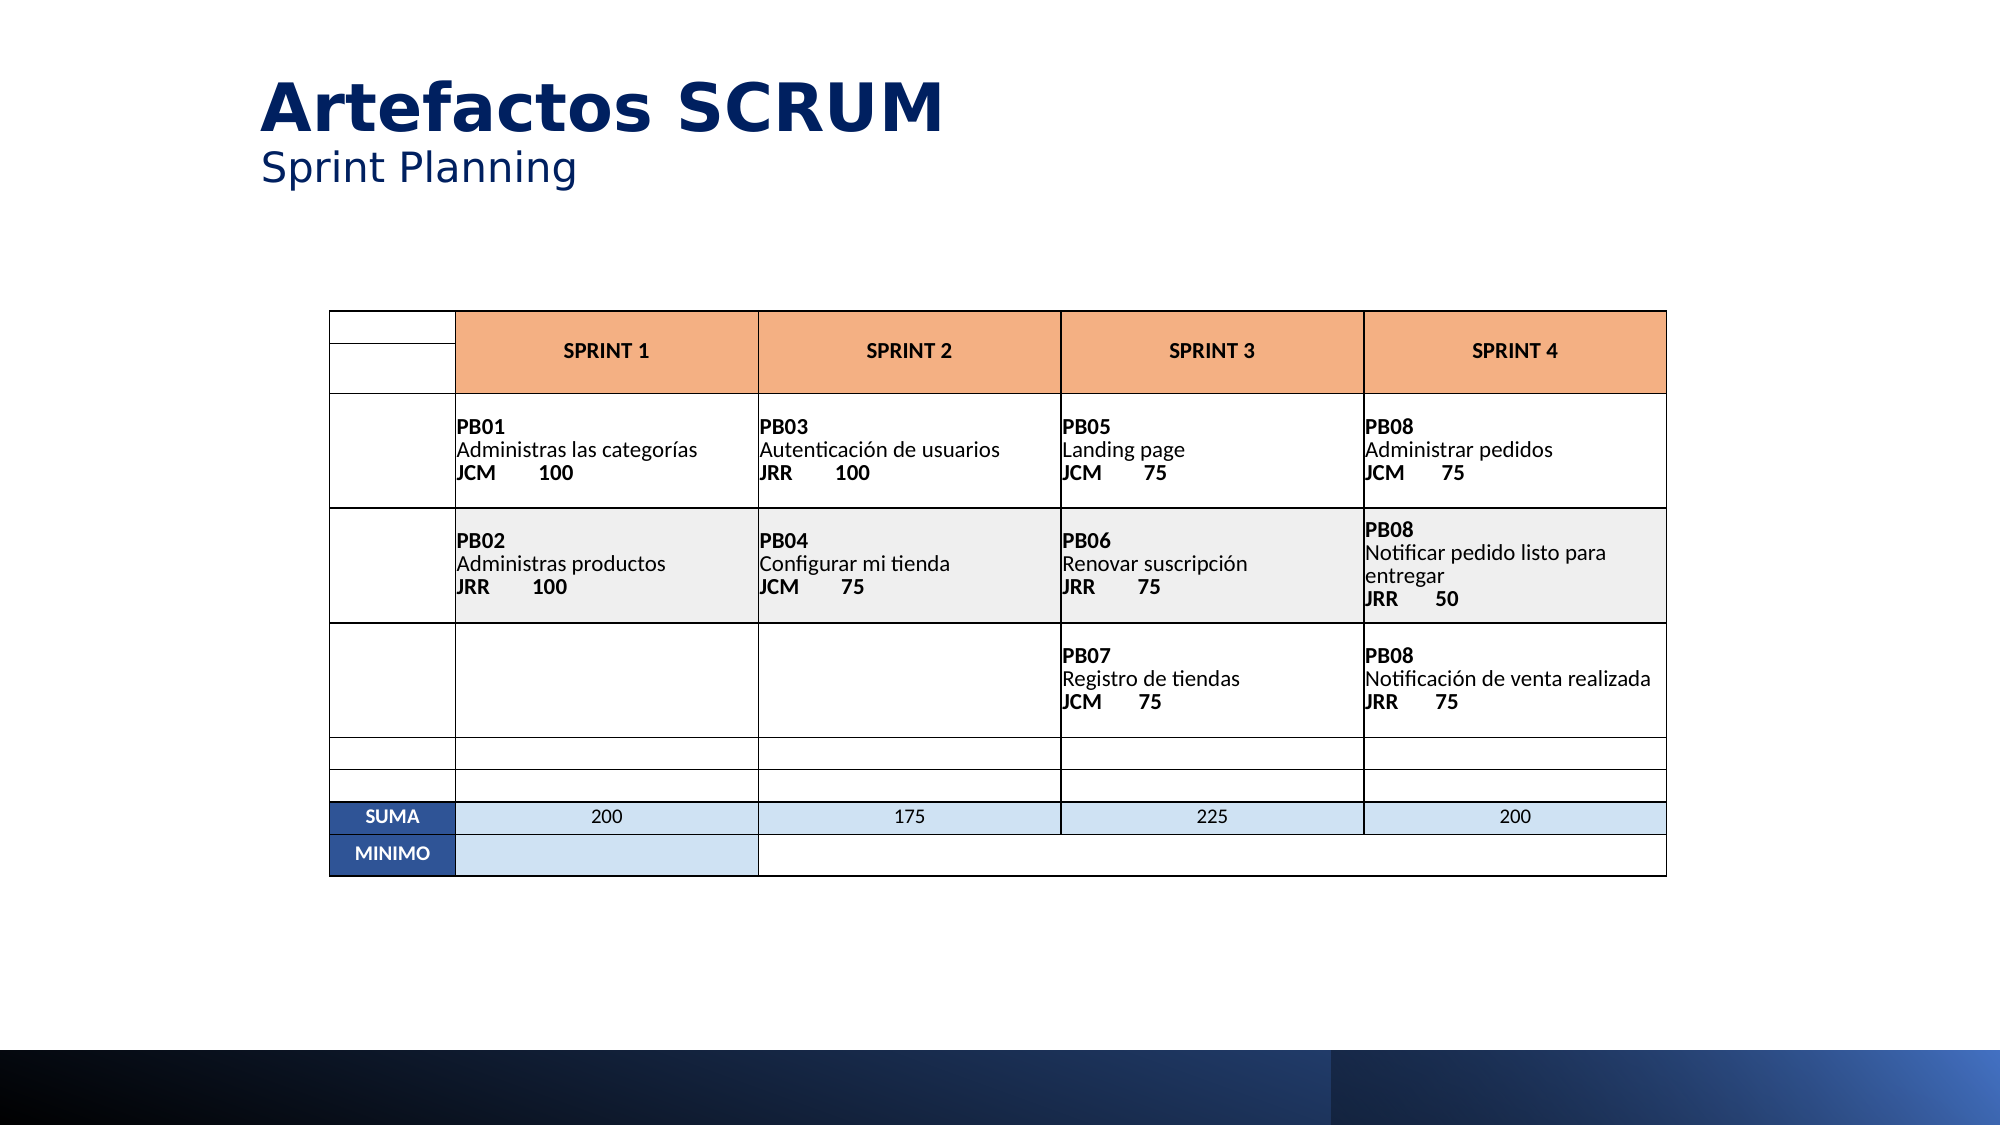

Artefactos SCRUM
Sprint Planning

|  | SPRINT 1 | SPRINT 2 | SPRINT 3 | SPRINT 4 |
| --- | --- | --- | --- | --- |
|  |  |  |  |  |
|  | PB01 Administras las categorías JCM        100 | PB03 Autenticación de usuarios JRR        100 | PB05 Landing page JCM        75 | PB08 Administrar pedidos JCM       75 |
|  | PB02 Administras productos JRR        100 | PB04 Configurar mi tienda JCM        75 | PB06 Renovar suscripción JRR        75 | PB08 Notificar pedido listo para entregar JRR       50 |
|  |  |  | PB07 Registro de tiendas JCM       75 | PB08 Notificación de venta realizada JRR       75 |
|  |  |  |  |  |
|  |  |  |  |  |
| SUMA | 200 | 175 | 225 | 200 |
| MINIMO |  |  |  |  |